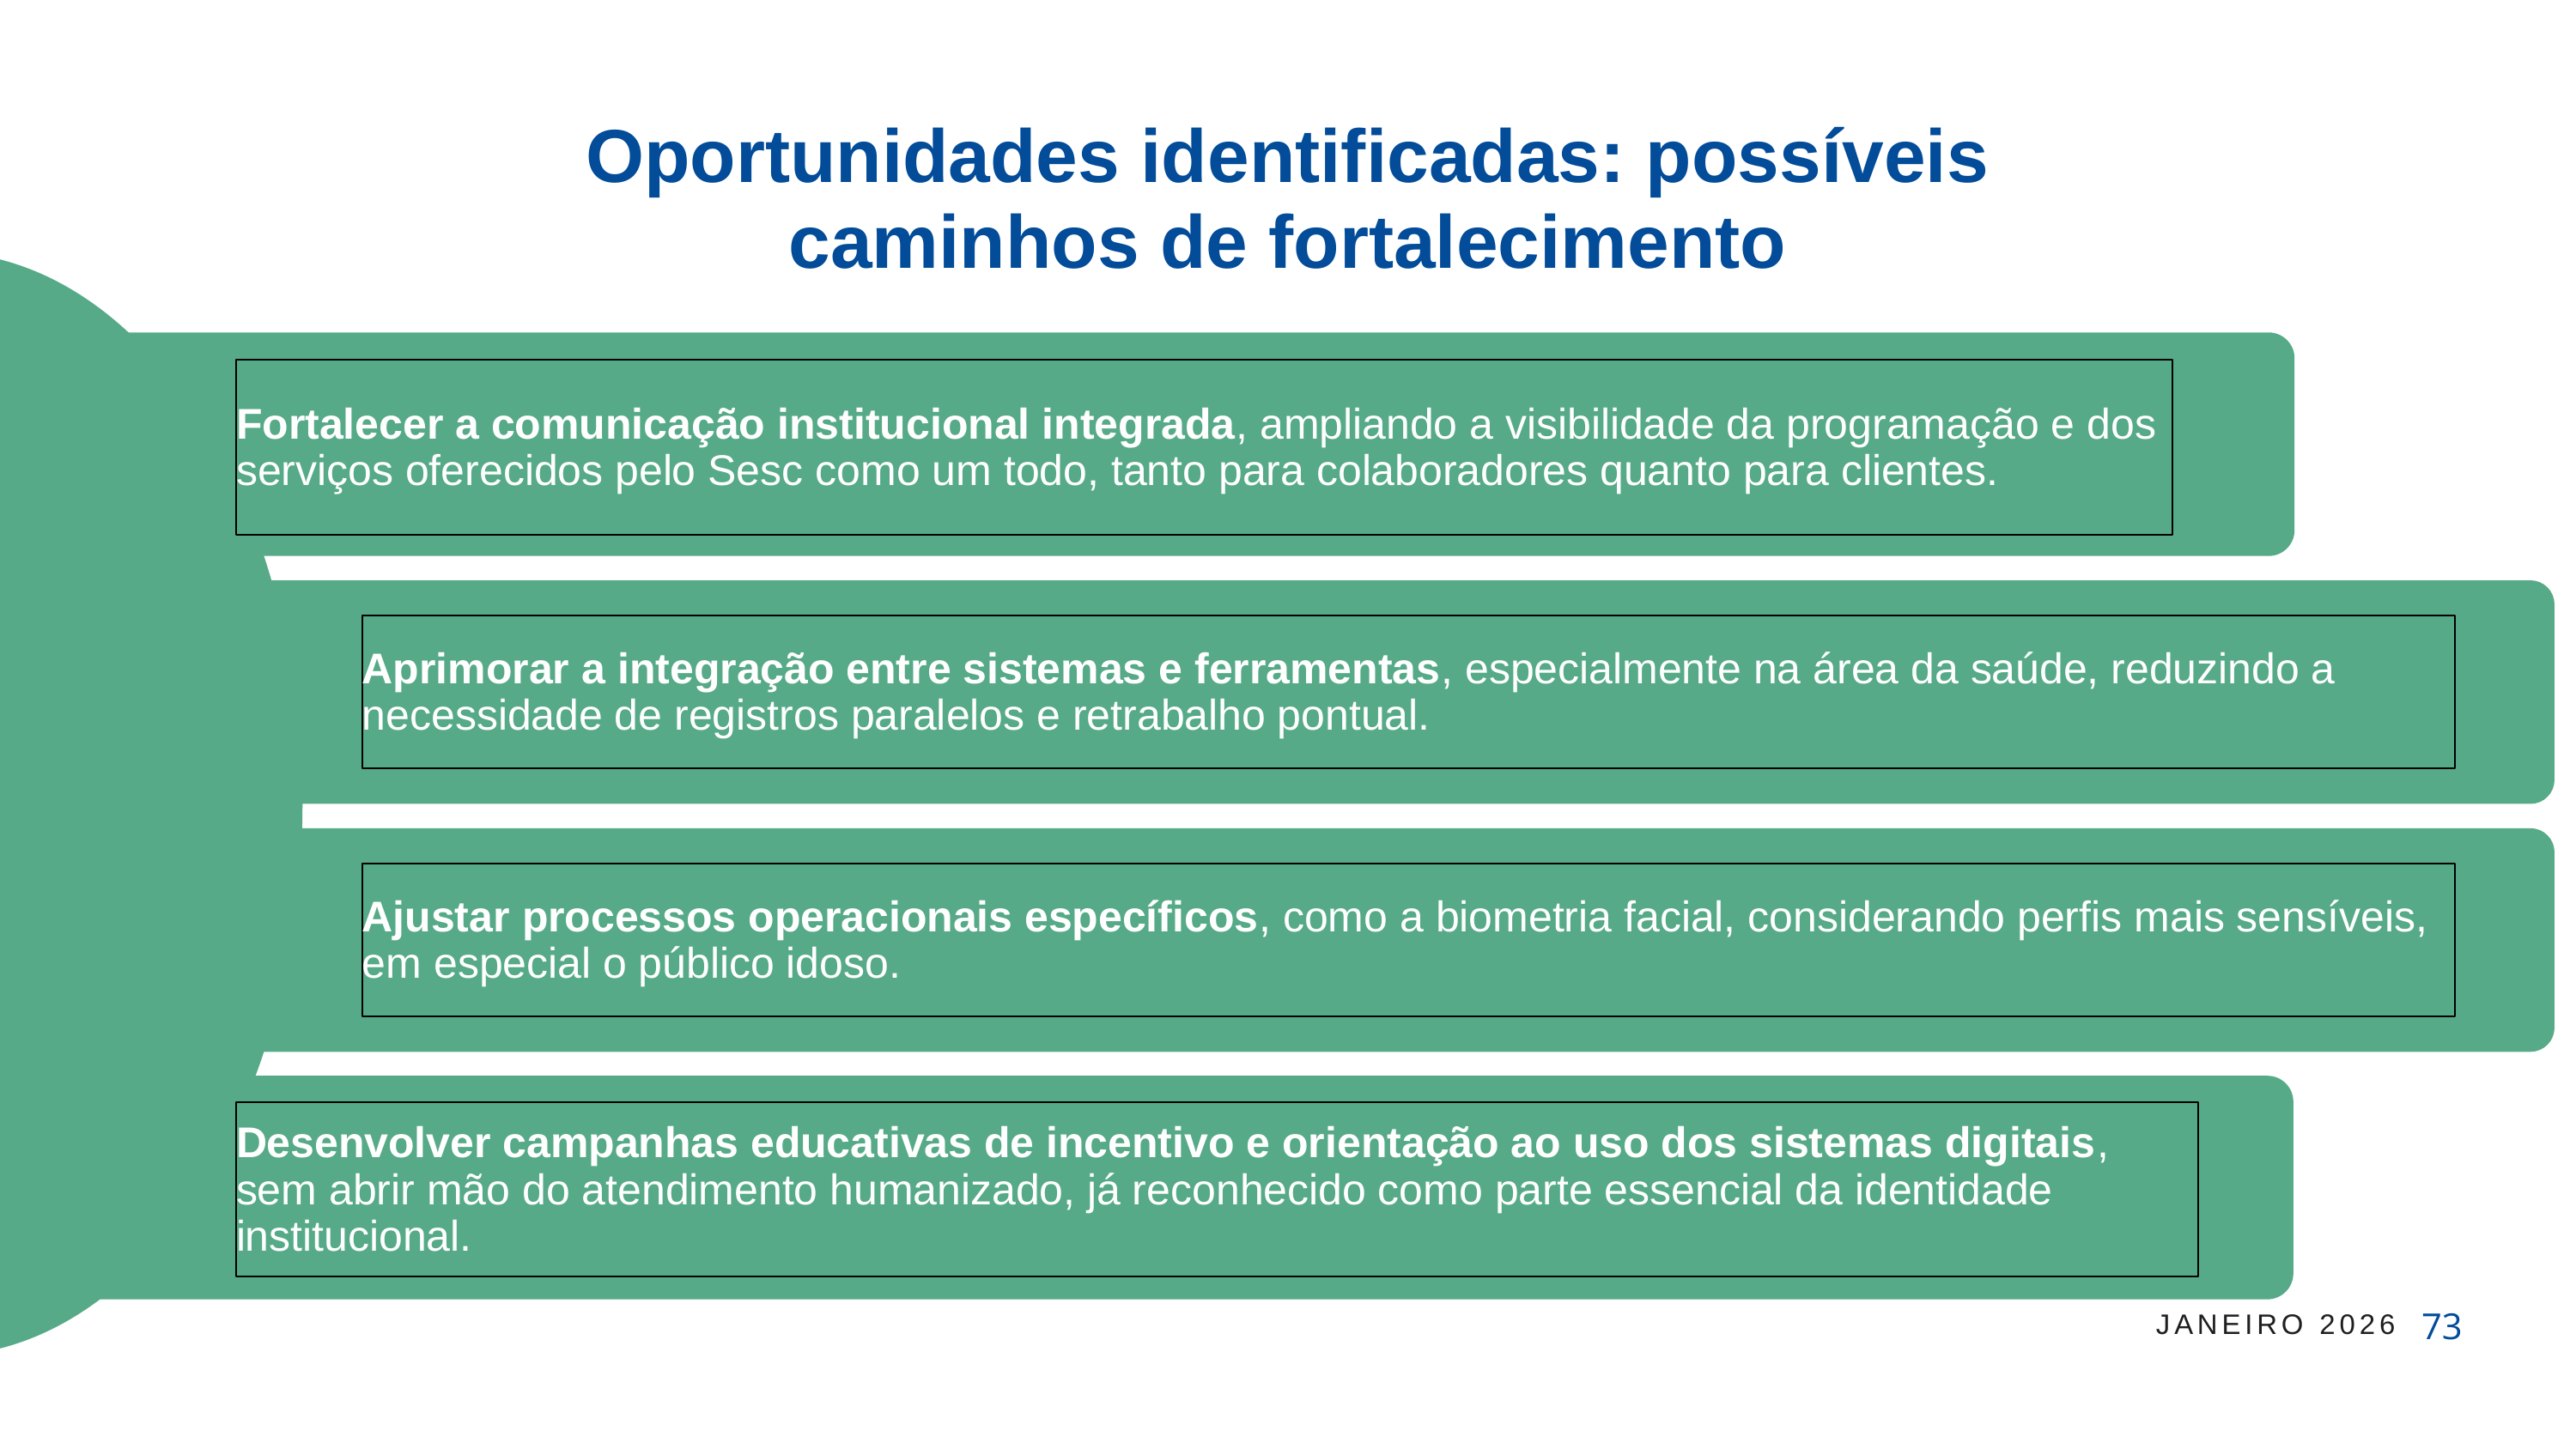

Oportunidades identificadas: possíveis caminhos de fortalecimento

Fortalecer a comunicação institucional integrada, ampliando a visibilidade da programação e dos serviços oferecidos pelo Sesc como um todo, tanto para colaboradores quanto para clientes.

Aprimorar a integração entre sistemas e ferramentas, especialmente na área da saúde, reduzindo a necessidade de registros paralelos e retrabalho pontual.

Ajustar processos operacionais específicos, como a biometria facial, considerando perfis mais sensíveis, em especial o público idoso.

Desenvolver campanhas educativas de incentivo e orientação ao uso dos sistemas digitais, sem abrir mão do atendimento humanizado, já reconhecido como parte essencial da identidade institucional.
73
JANEIRO 2026